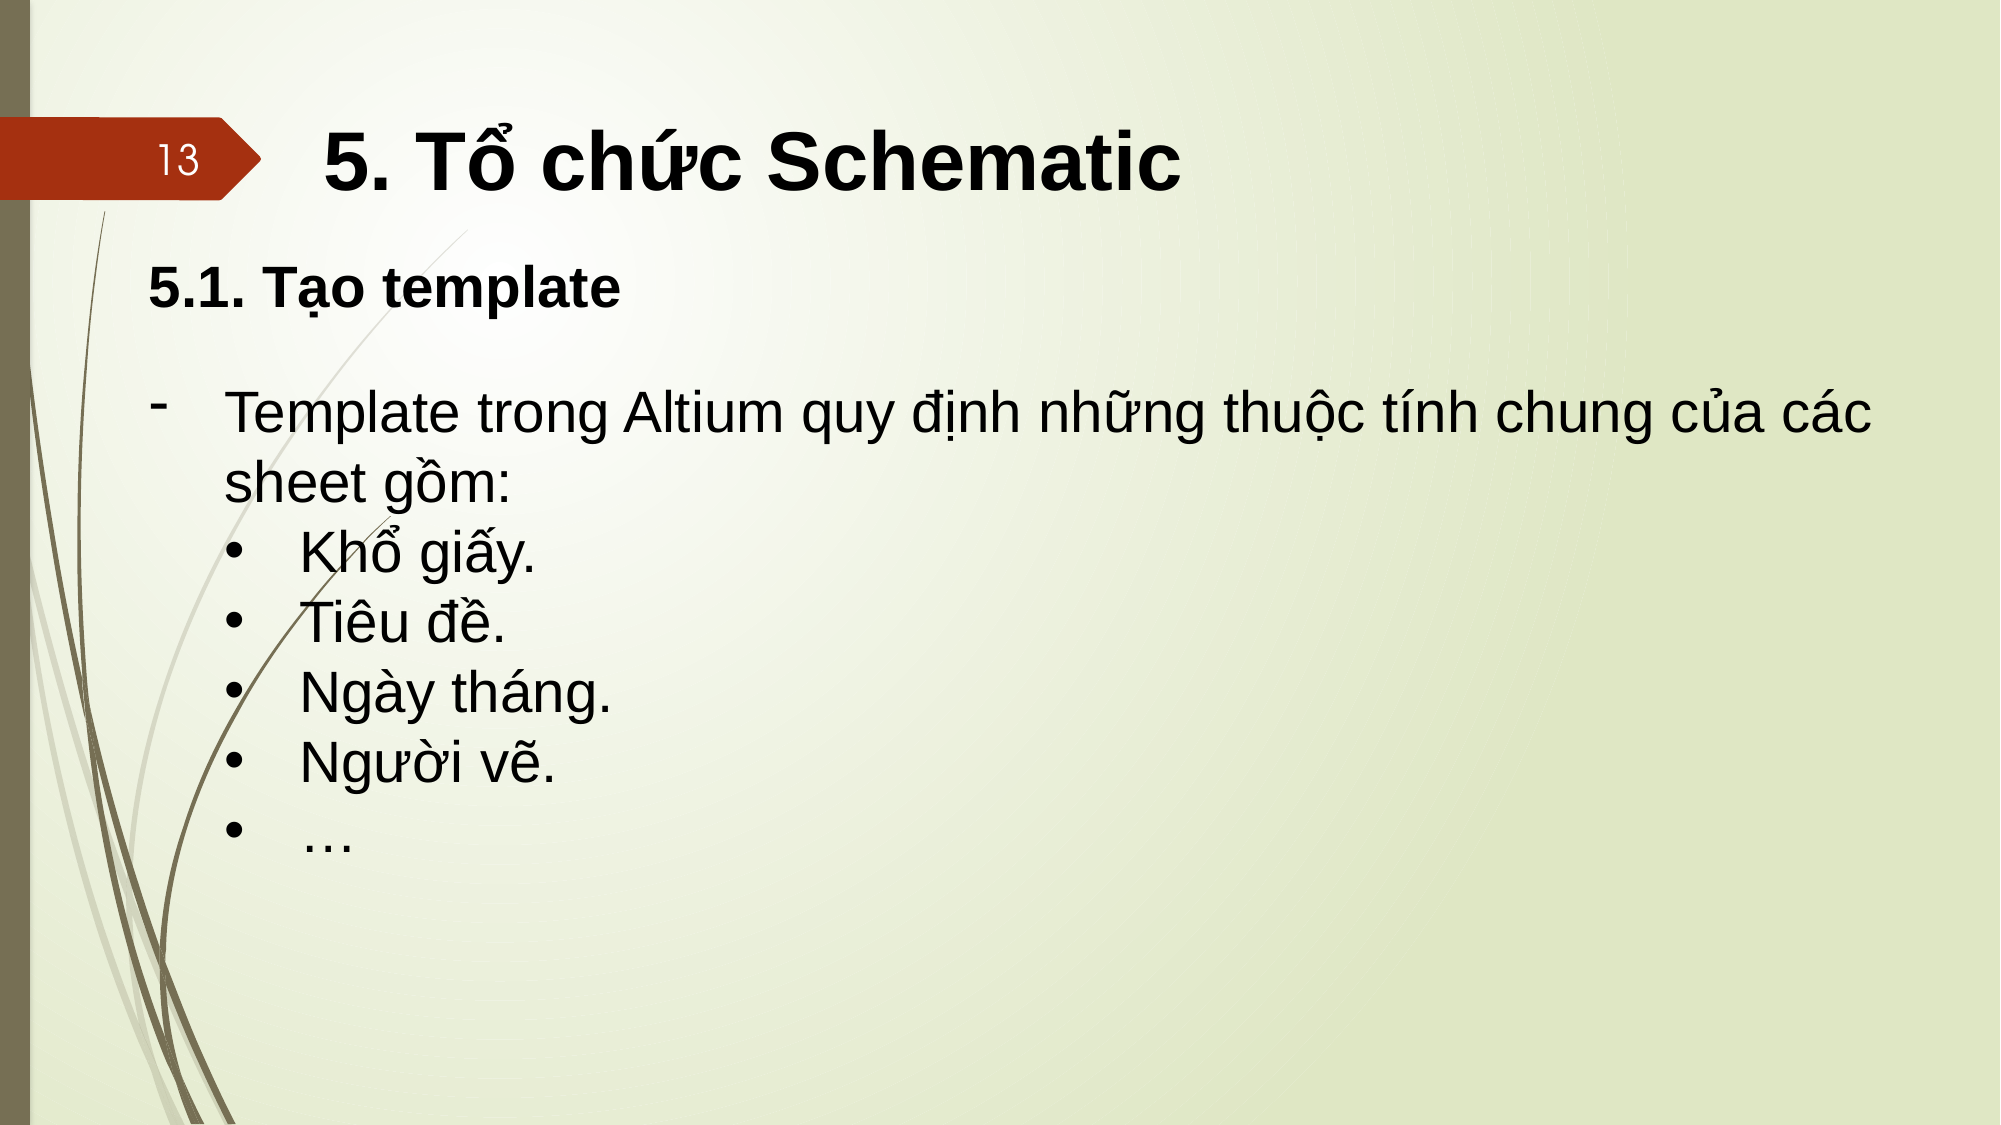

5. Tổ chức Schematic
13
5.1. Tạo template
Template trong Altium quy định những thuộc tính chung của các sheet gồm:
Khổ giấy.
Tiêu đề.
Ngày tháng.
Người vẽ.
…